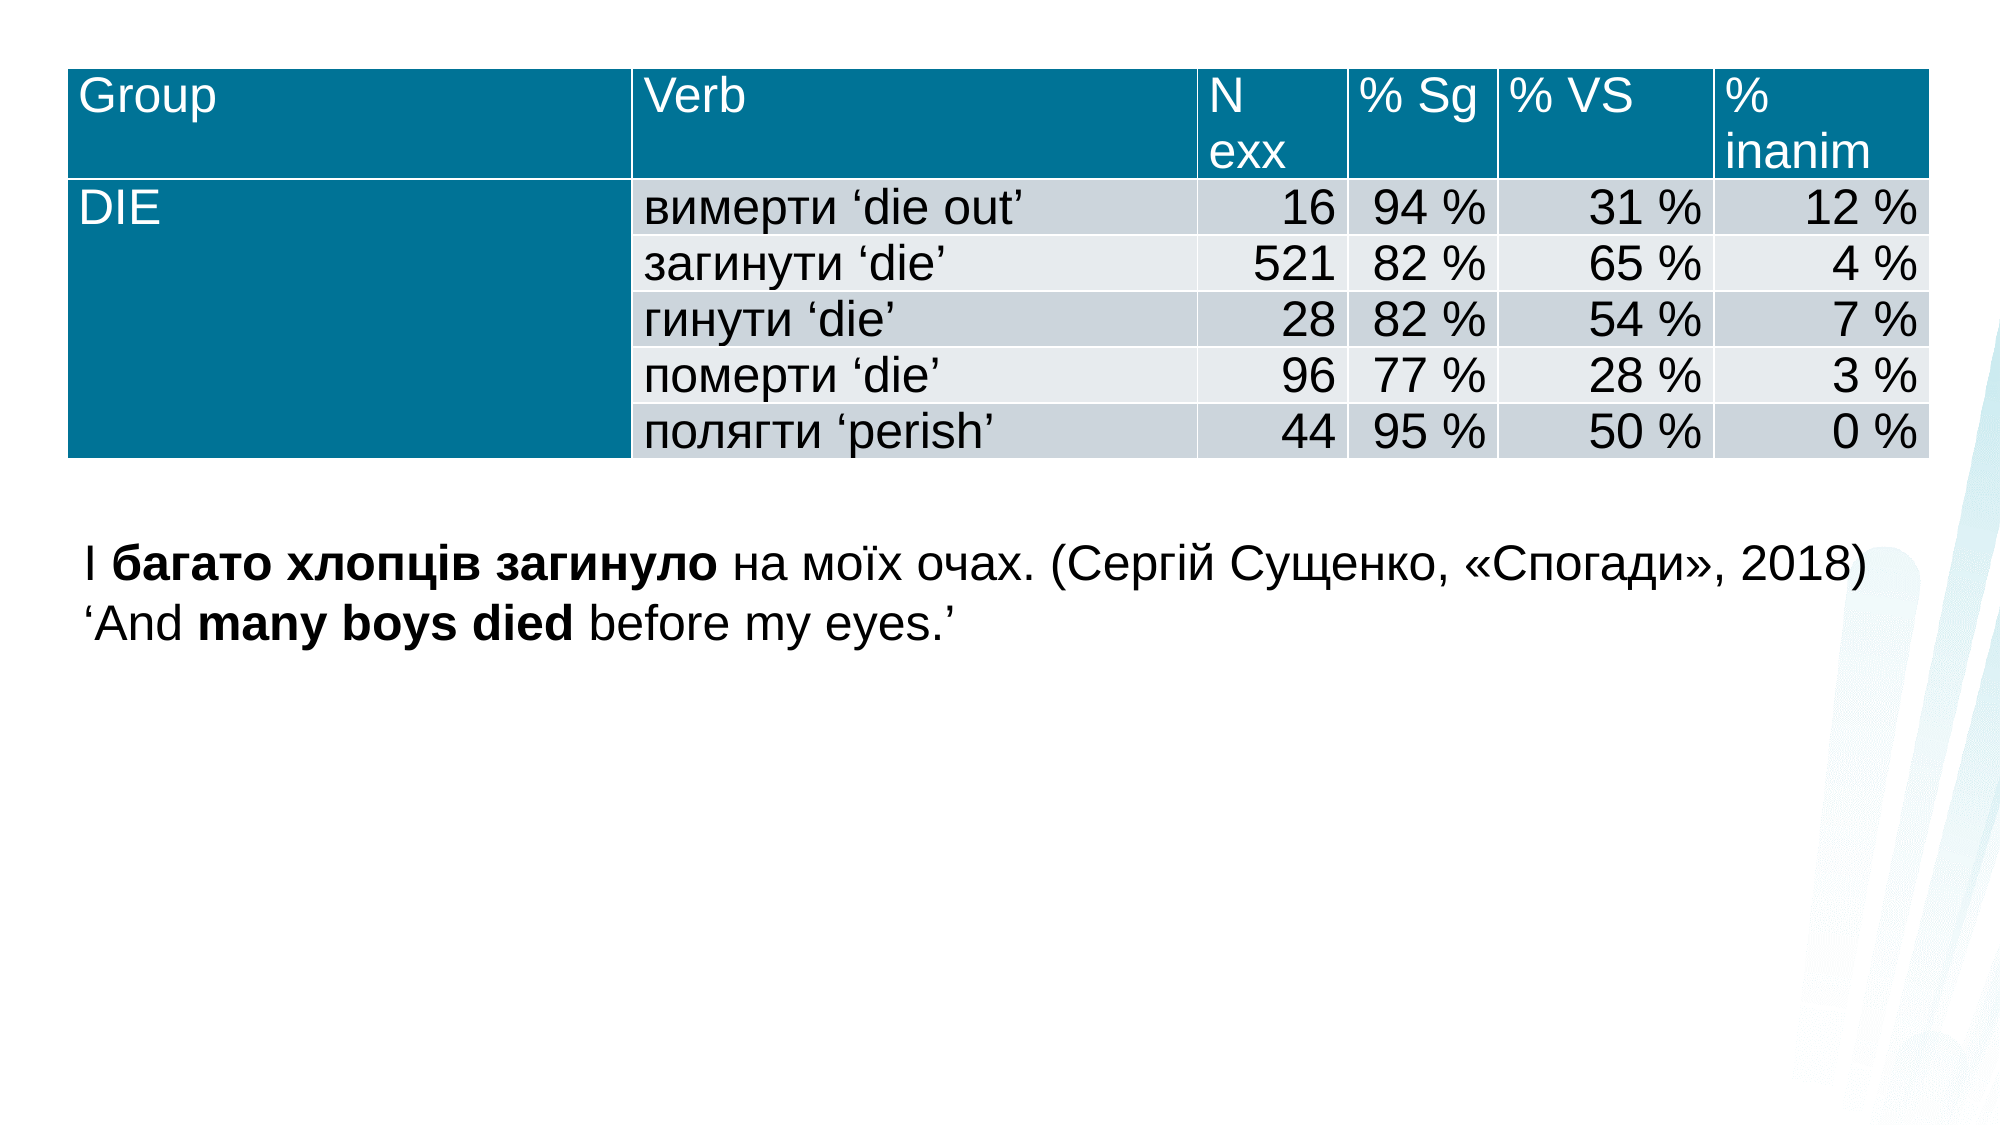

| Group | Verb | N exx | % Sg | % VS | % inanim |
| --- | --- | --- | --- | --- | --- |
| die | вимерти ‘die out’ | 16 | 94 % | 31 % | 12 % |
|  | загинути ‘die’ | 521 | 82 % | 65 % | 4 % |
|  | гинути ‘die’ | 28 | 82 % | 54 % | 7 % |
|  | померти ‘die’ | 96 | 77 % | 28 % | 3 % |
|  | полягти ‘perish’ | 44 | 95 % | 50 % | 0 % |
І багато хлопців загинуло на моїх очах. (Сергій Сущенко, «Спогади», 2018)
‘And many boys died before my eyes.’